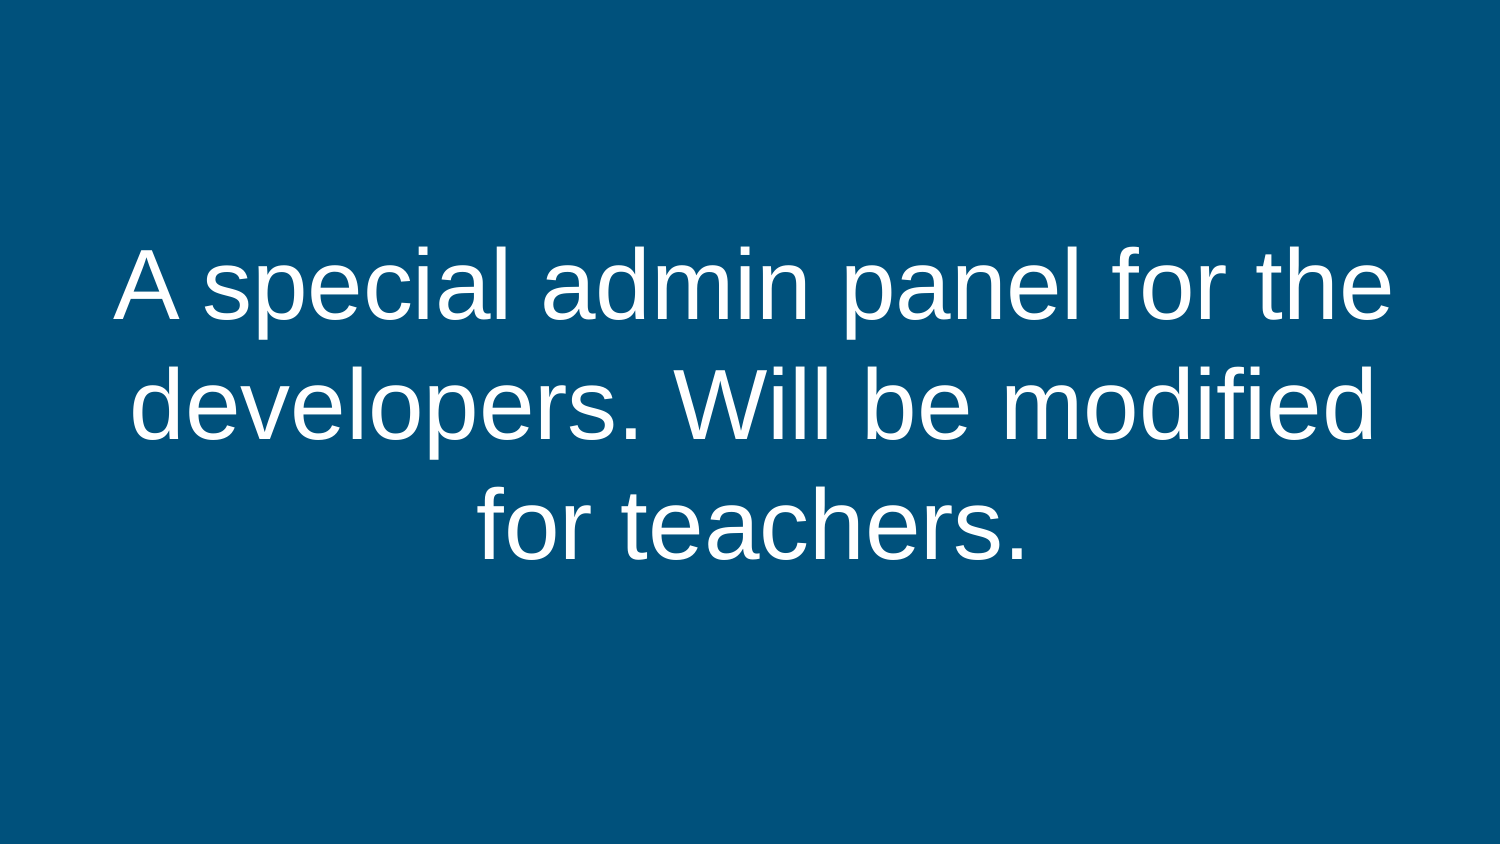

# A special admin panel for the developers. Will be modified for teachers.